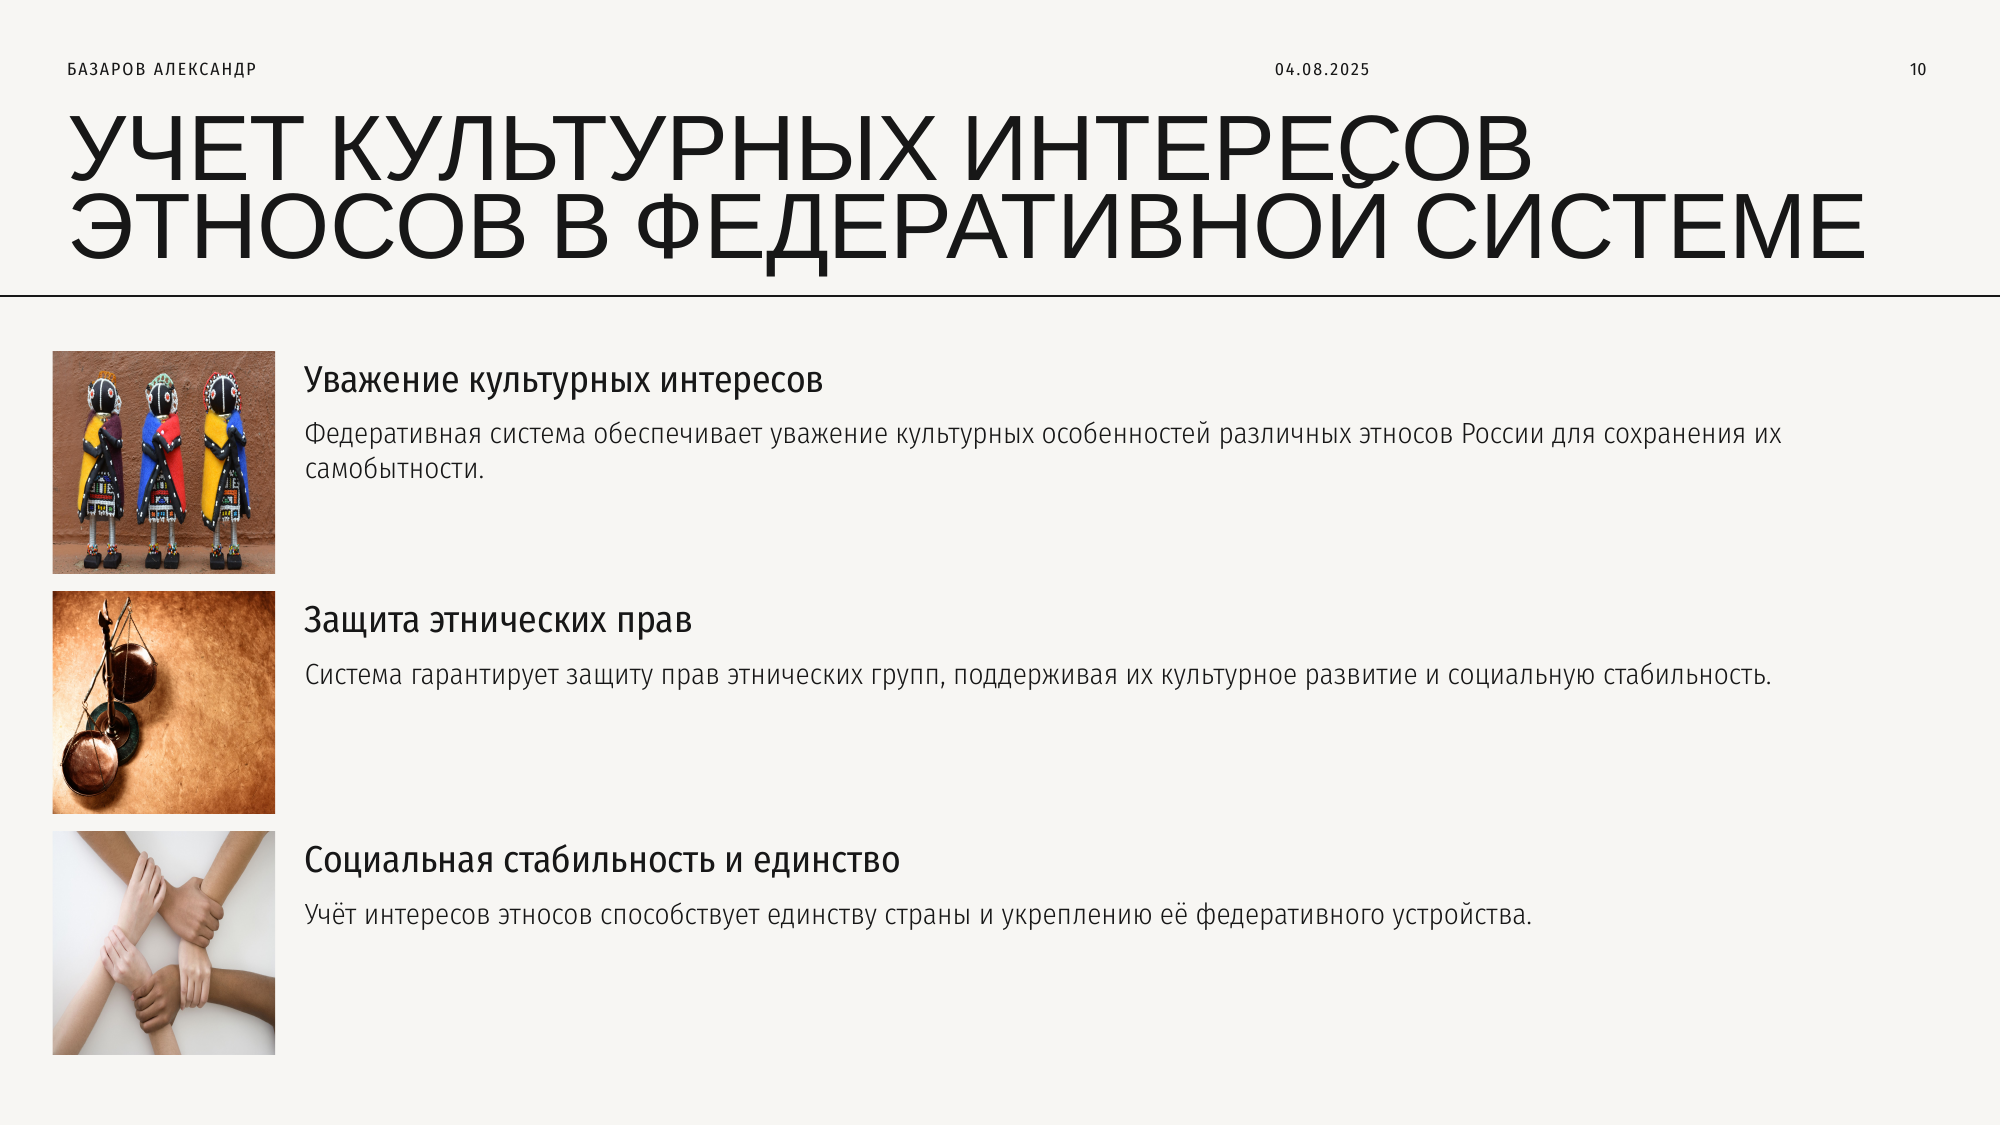

Базаров Александр
04.08.2025
10
# Учет культурных интересов этносов в федеративной системе
Уважение культурных интересов
Федеративная система обеспечивает уважение культурных особенностей различных этносов России для сохранения их самобытности.
Защита этнических прав
Система гарантирует защиту прав этнических групп, поддерживая их культурное развитие и социальную стабильность.
Социальная стабильность и единство
Учёт интересов этносов способствует единству страны и укреплению её федеративного устройства.